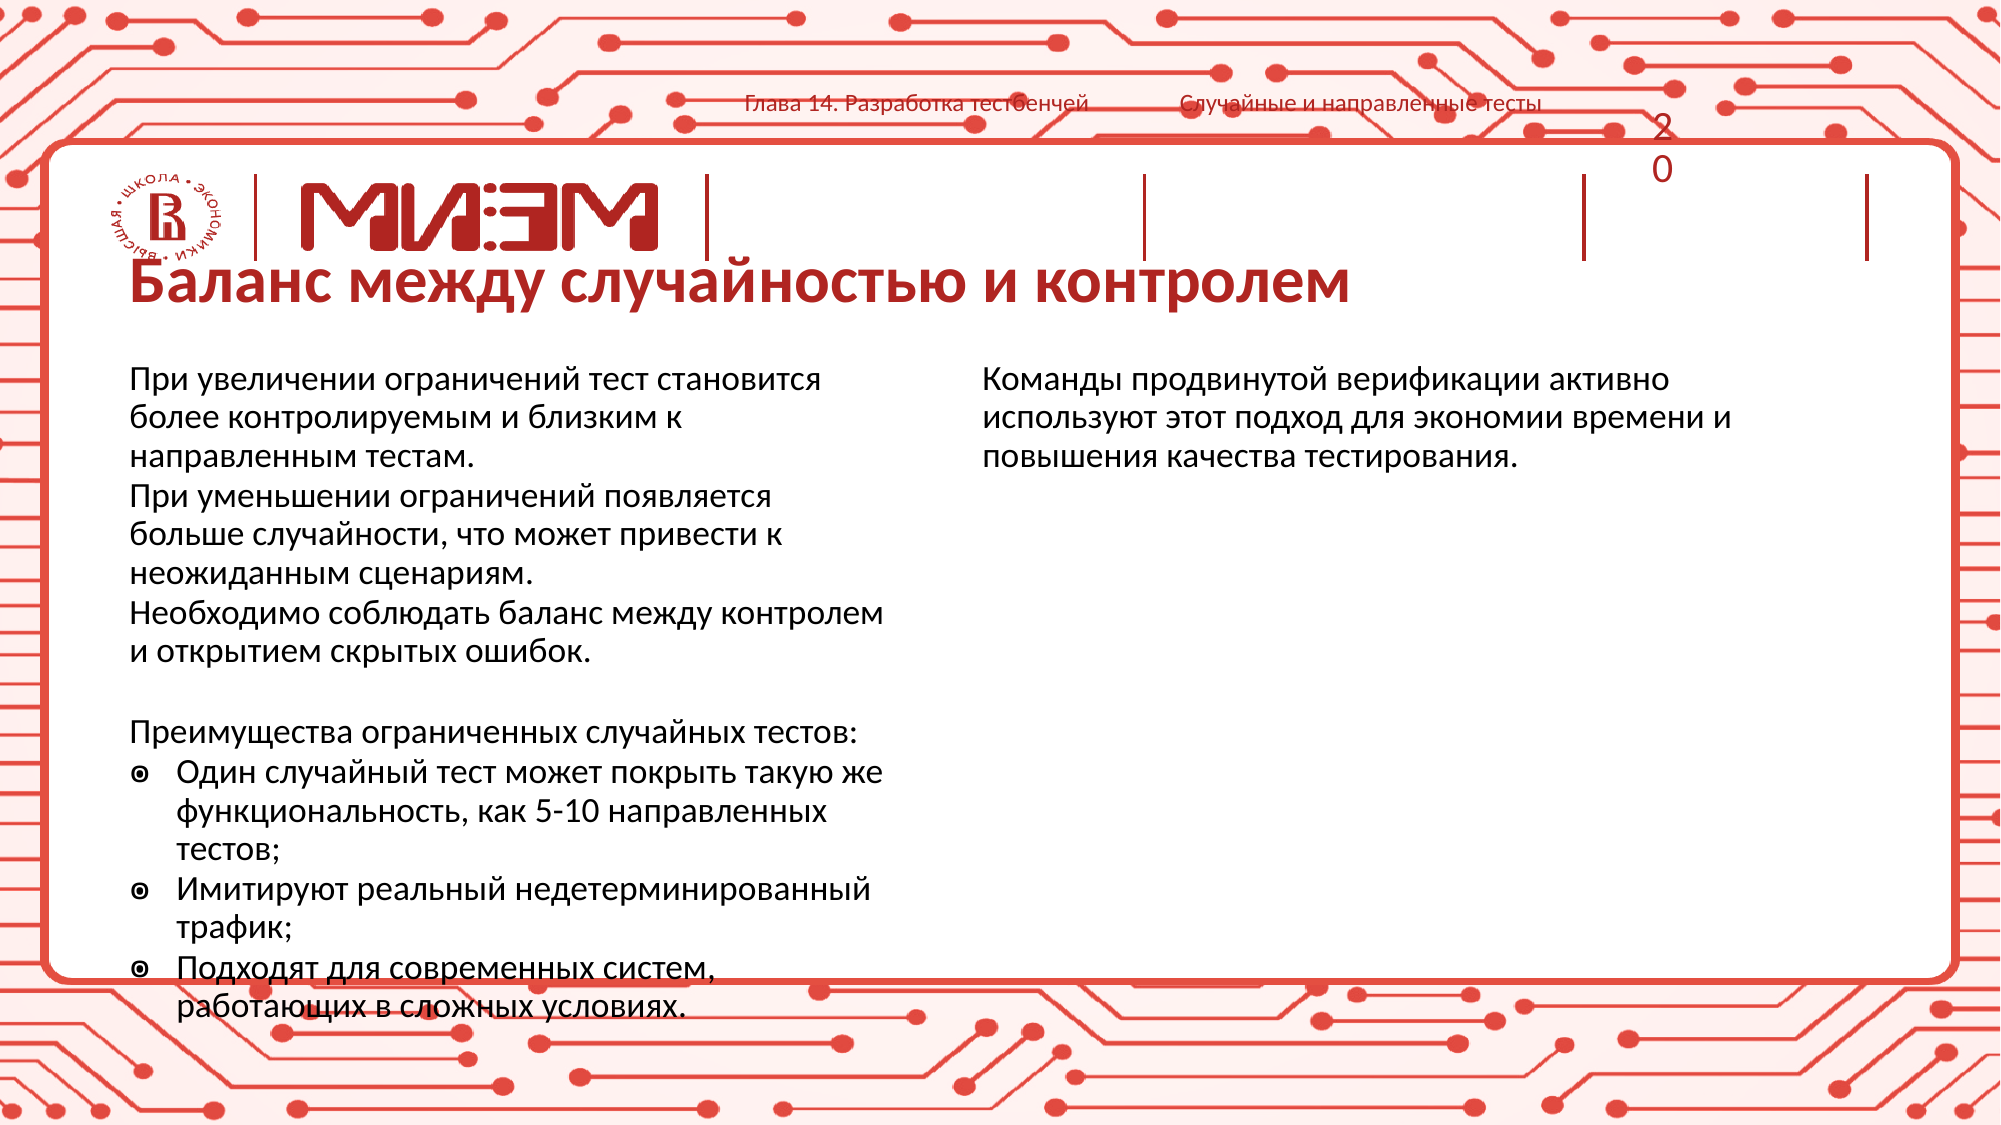

Глава 14. Разработка тестбенчей
Случайные и направленные тесты
20
# Баланс между случайностью и контролем
Команды продвинутой верификации активно используют этот подход для экономии времени и повышения качества тестирования.
При увеличении ограничений тест становится более контролируемым и близким к направленным тестам.
При уменьшении ограничений появляется больше случайности, что может привести к неожиданным сценариям.
Необходимо соблюдать баланс между контролем и открытием скрытых ошибок.

Преимущества ограниченных случайных тестов:
Один случайный тест может покрыть такую же функциональность, как 5-10 направленных тестов;
Имитируют реальный недетерминированный трафик;
Подходят для современных систем, работающих в сложных условиях.